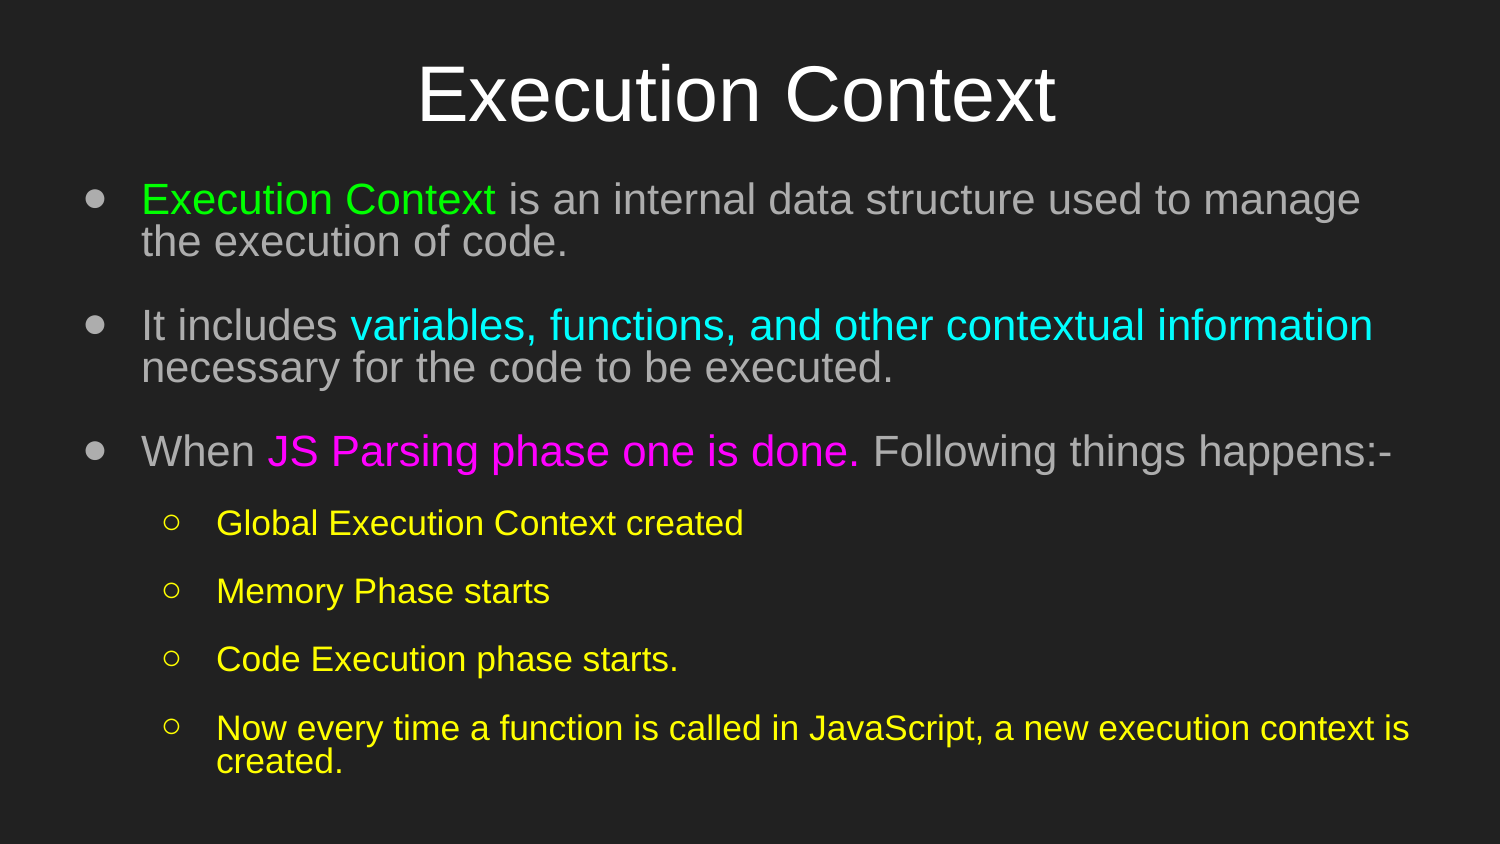

# Execution Context
Execution Context is an internal data structure used to manage the execution of code.

It includes variables, functions, and other contextual information necessary for the code to be executed.

When JS Parsing phase one is done. Following things happens:-

Global Execution Context created

Memory Phase starts

Code Execution phase starts.

Now every time a function is called in JavaScript, a new execution context is created.